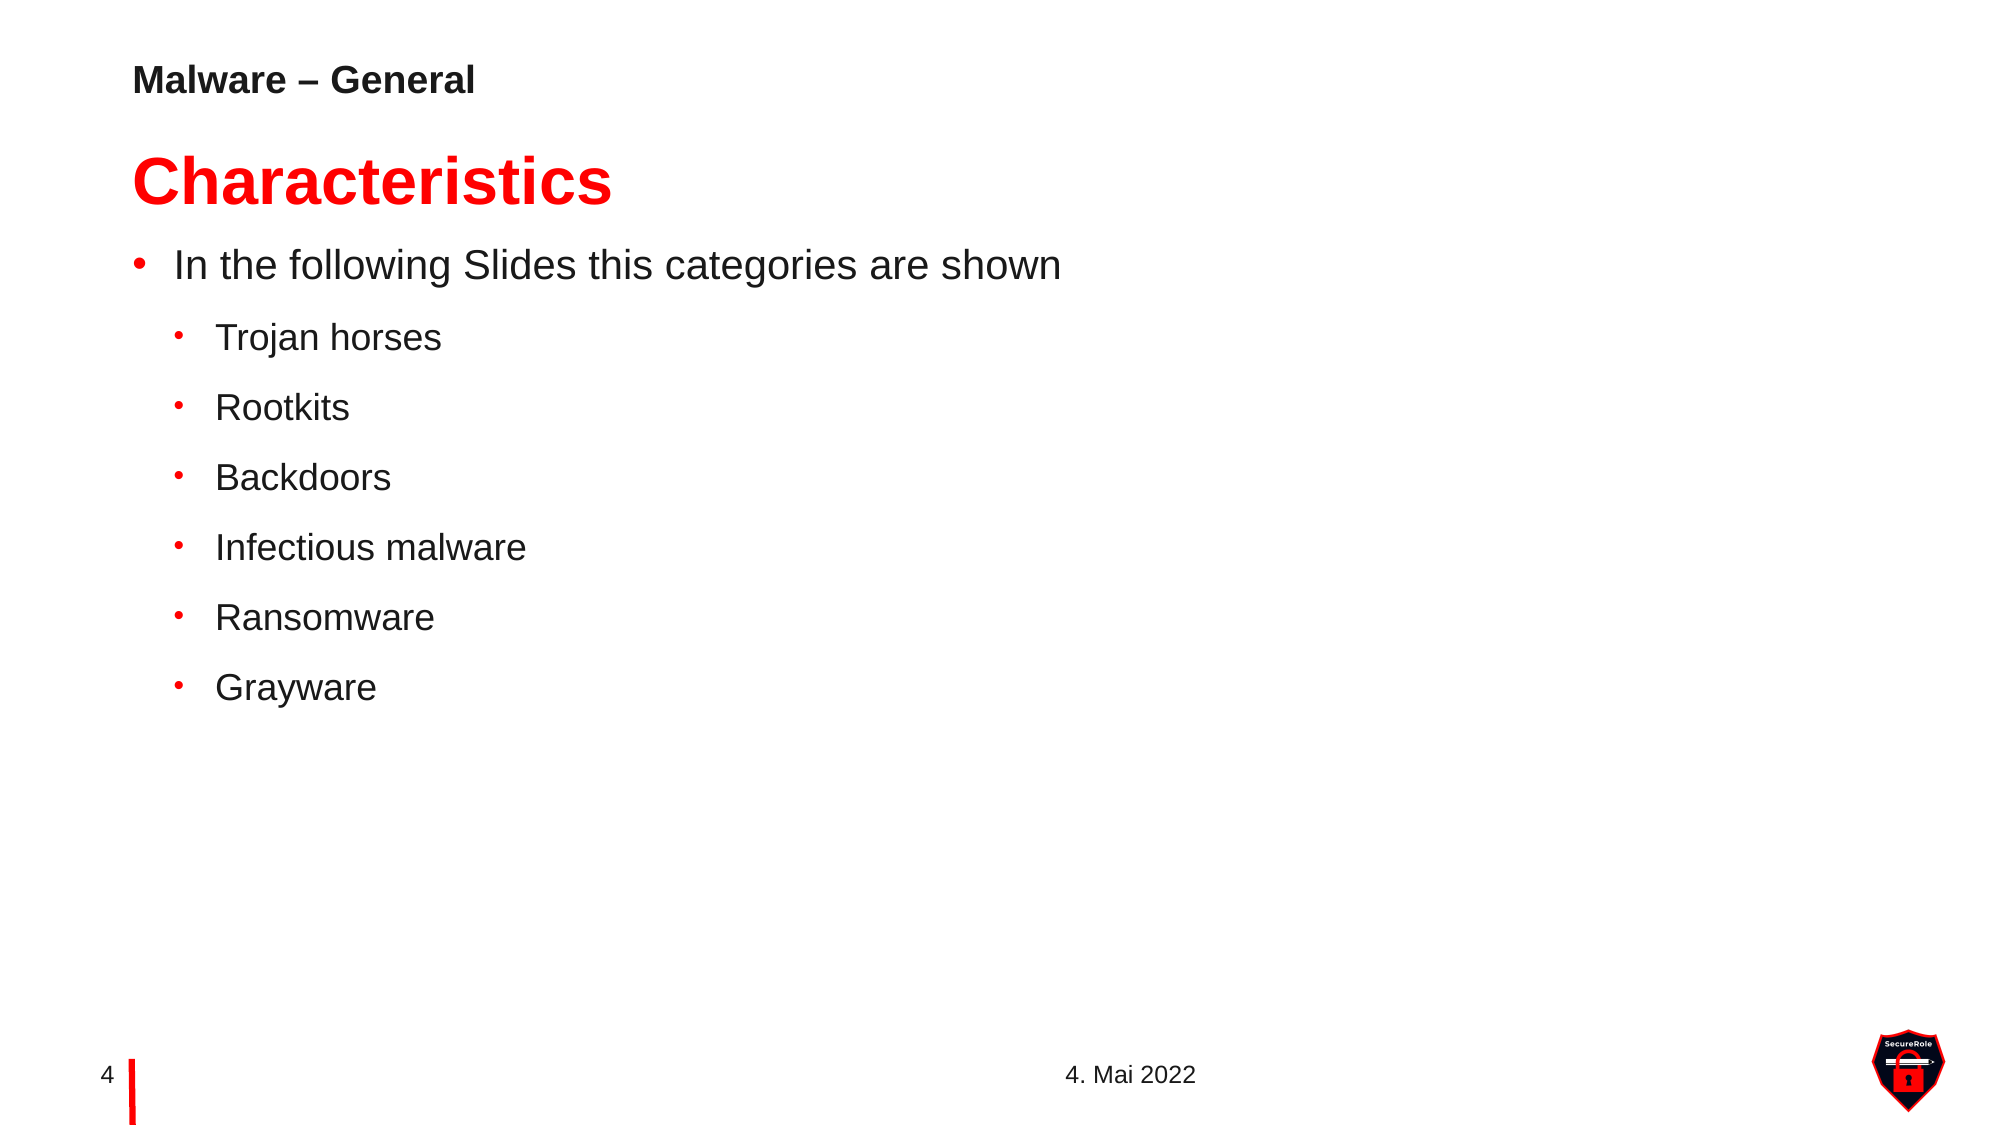

Malware – General
# Characteristics
In the following Slides this categories are shown
Trojan horses
Rootkits
Backdoors
Infectious malware
Ransomware
Grayware
4
4. Mai 2022